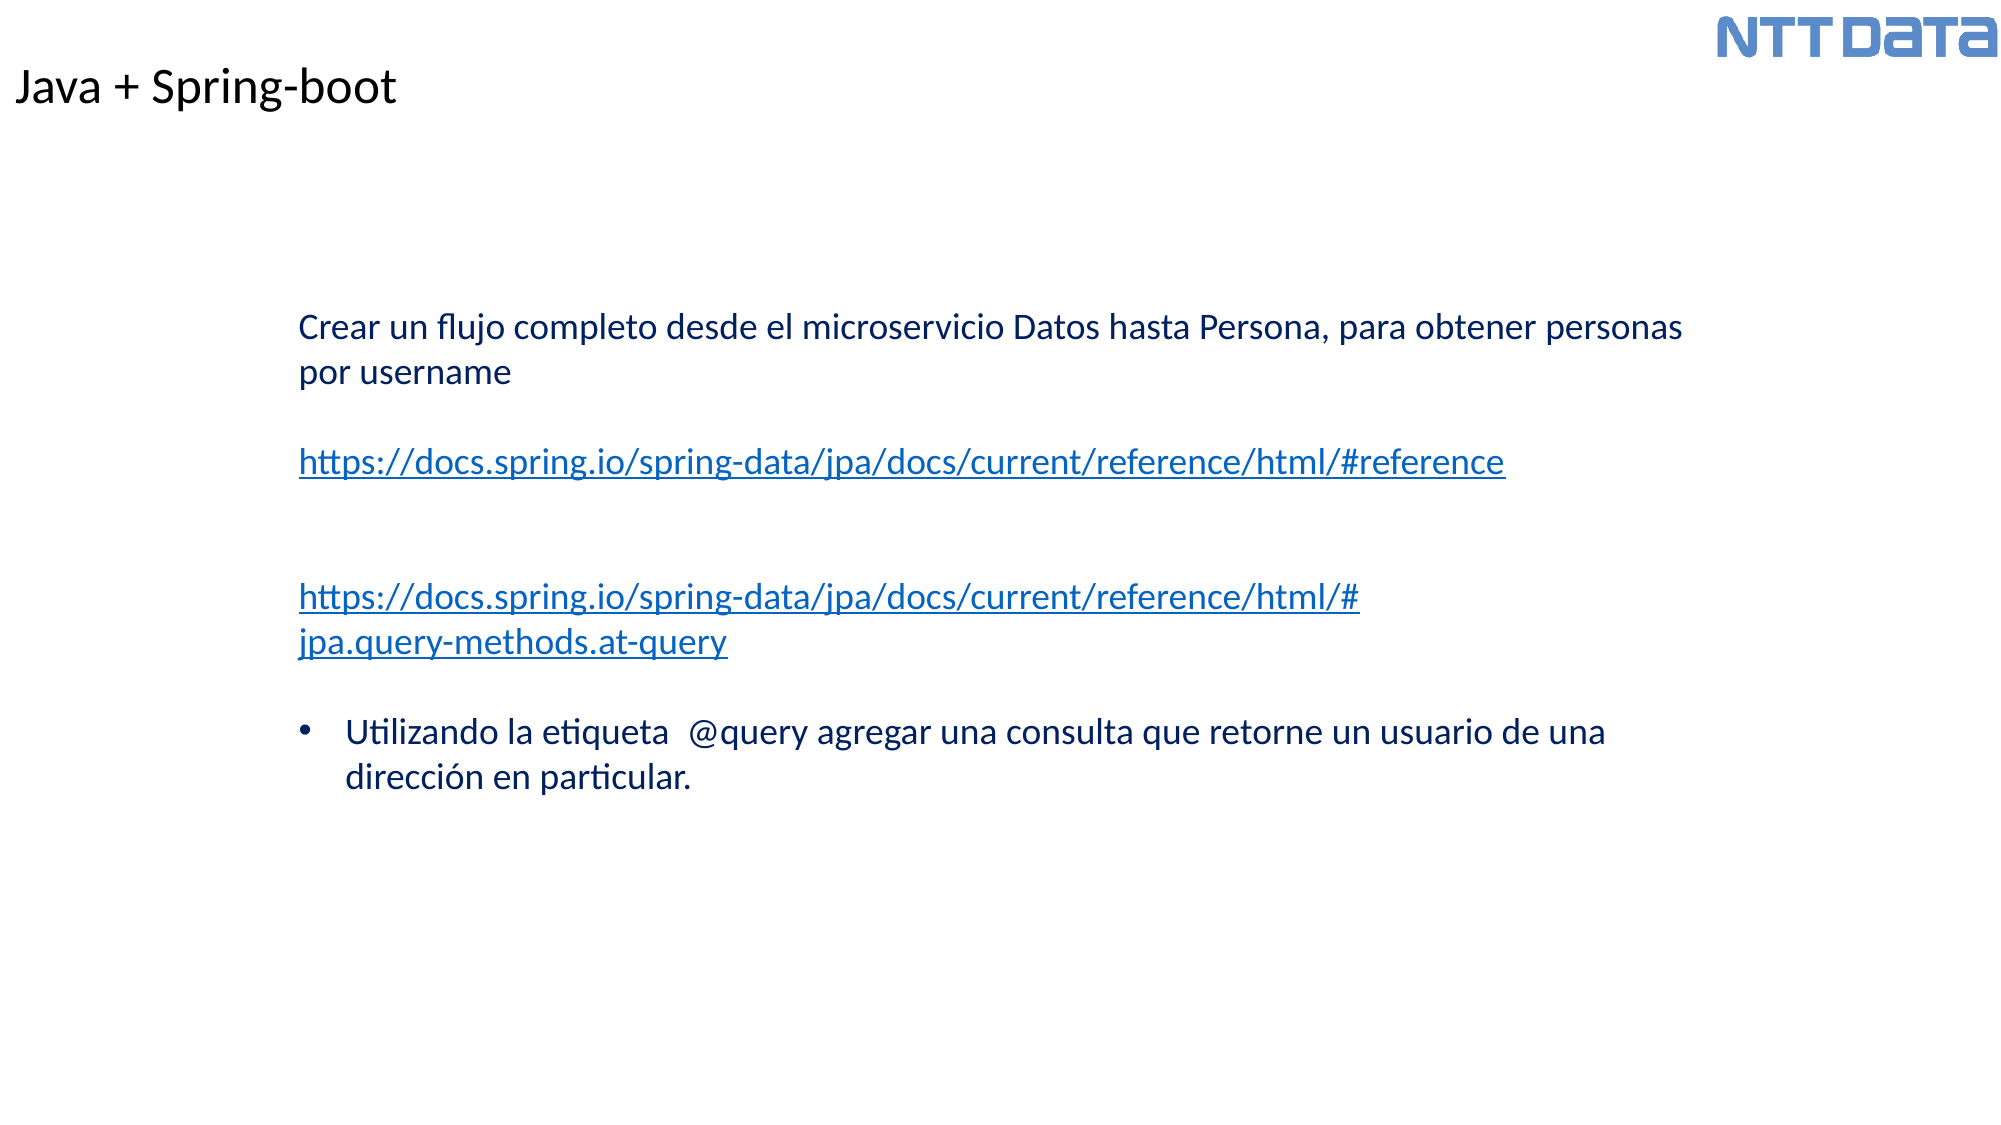

Java + Spring-boot
Desafío
Crear un flujo completo desde el microservicio Datos hasta Persona, para obtener personas por username

https://docs.spring.io/spring-data/jpa/docs/current/reference/html/#reference

https://docs.spring.io/spring-data/jpa/docs/current/reference/html/#jpa.query-methods.at-query

Utilizando la etiqueta  @query agregar una consulta que retorne un usuario de una dirección en particular.